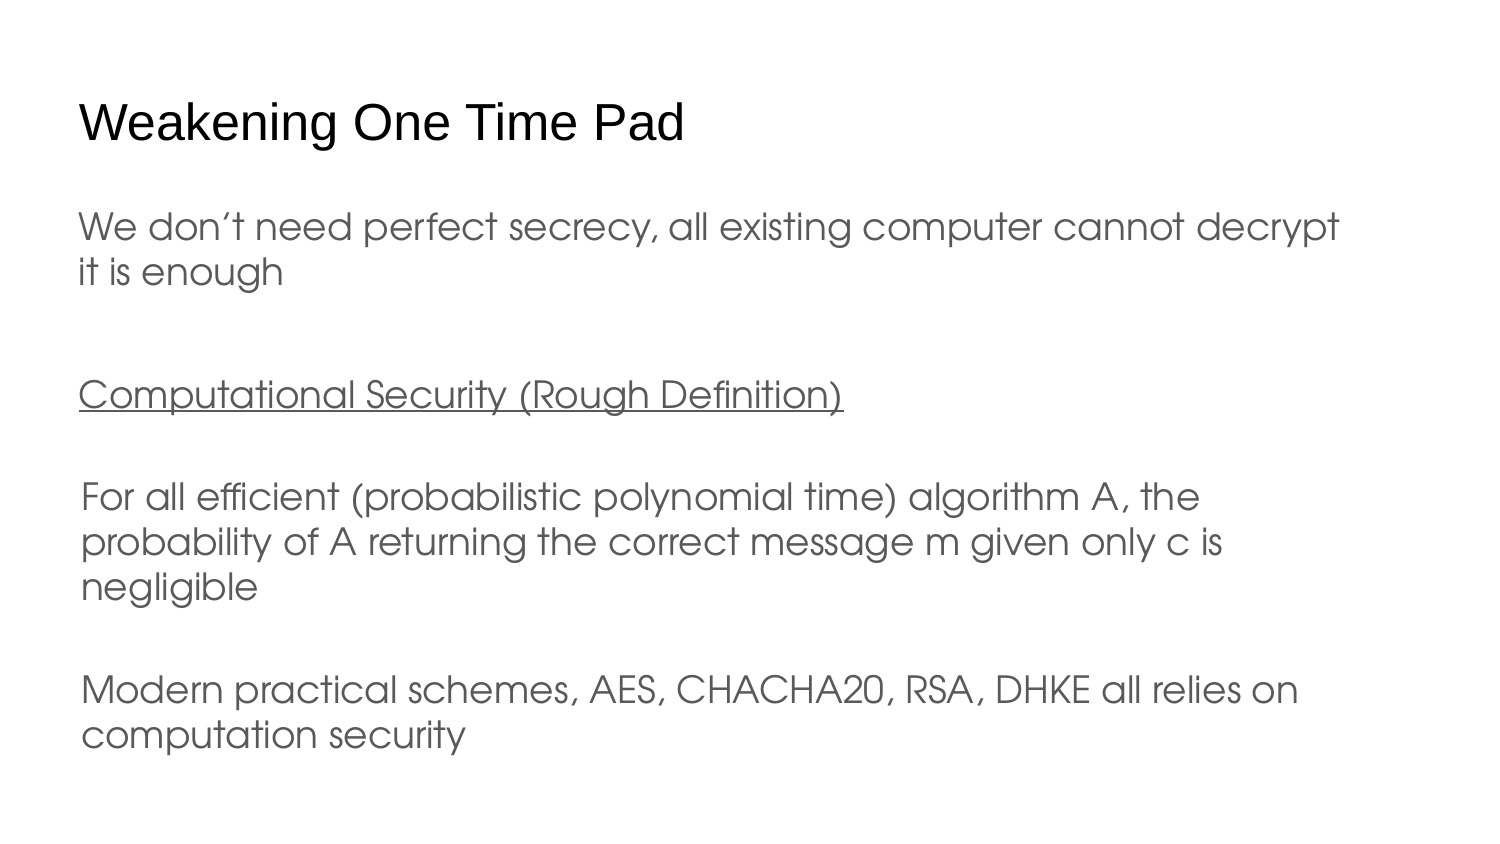

# Weakening One Time Pad

We don’t need perfect secrecy, all existing computer cannot decrypt it is enough
Computational Security (Rough Definition)
For all efficient (probabilistic polynomial time) algorithm A, the probability of A returning the correct message m given only c is negligible
Modern practical schemes, AES, CHACHA20, RSA, DHKE all relies on computation security